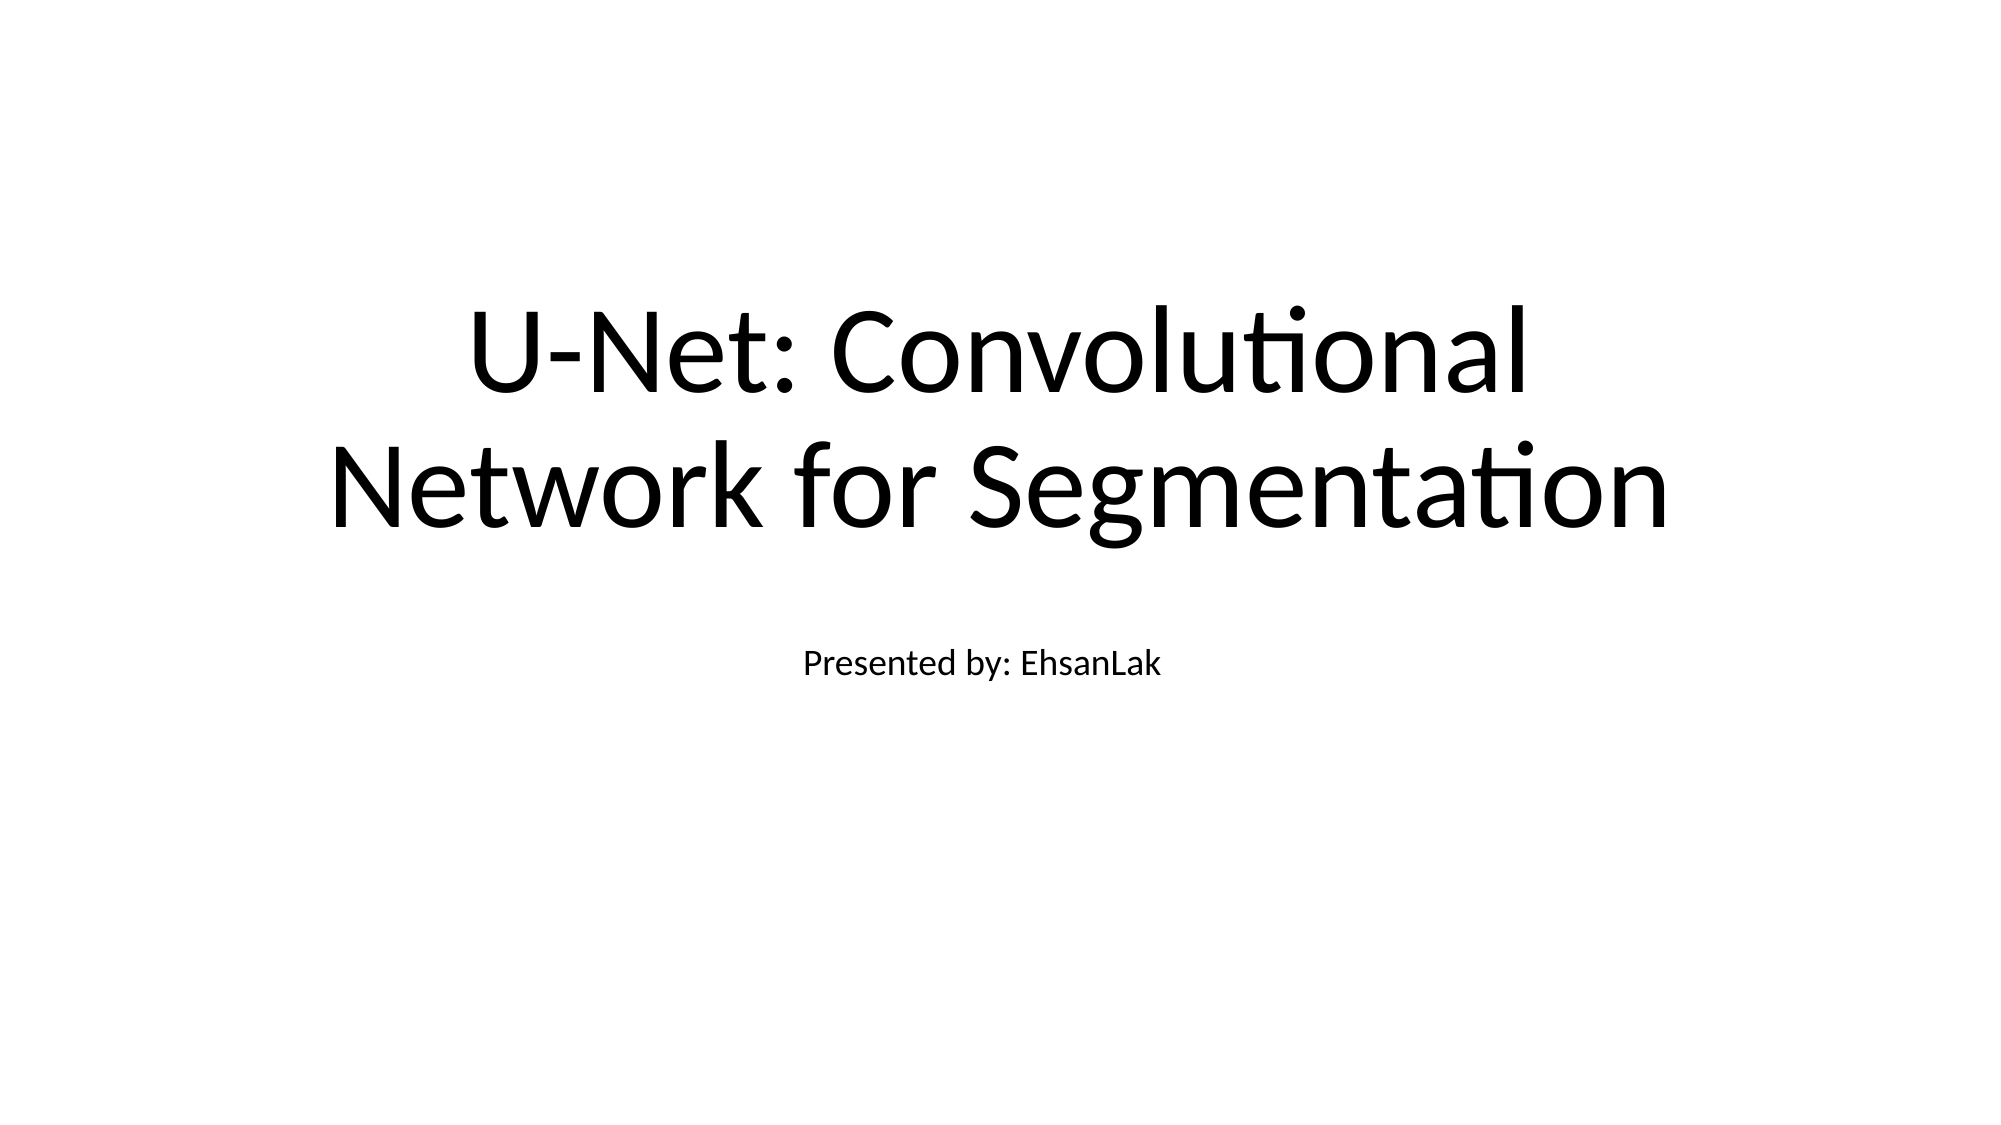

# U-Net: Convolutional Network for Segmentation
Presented by: EhsanLak